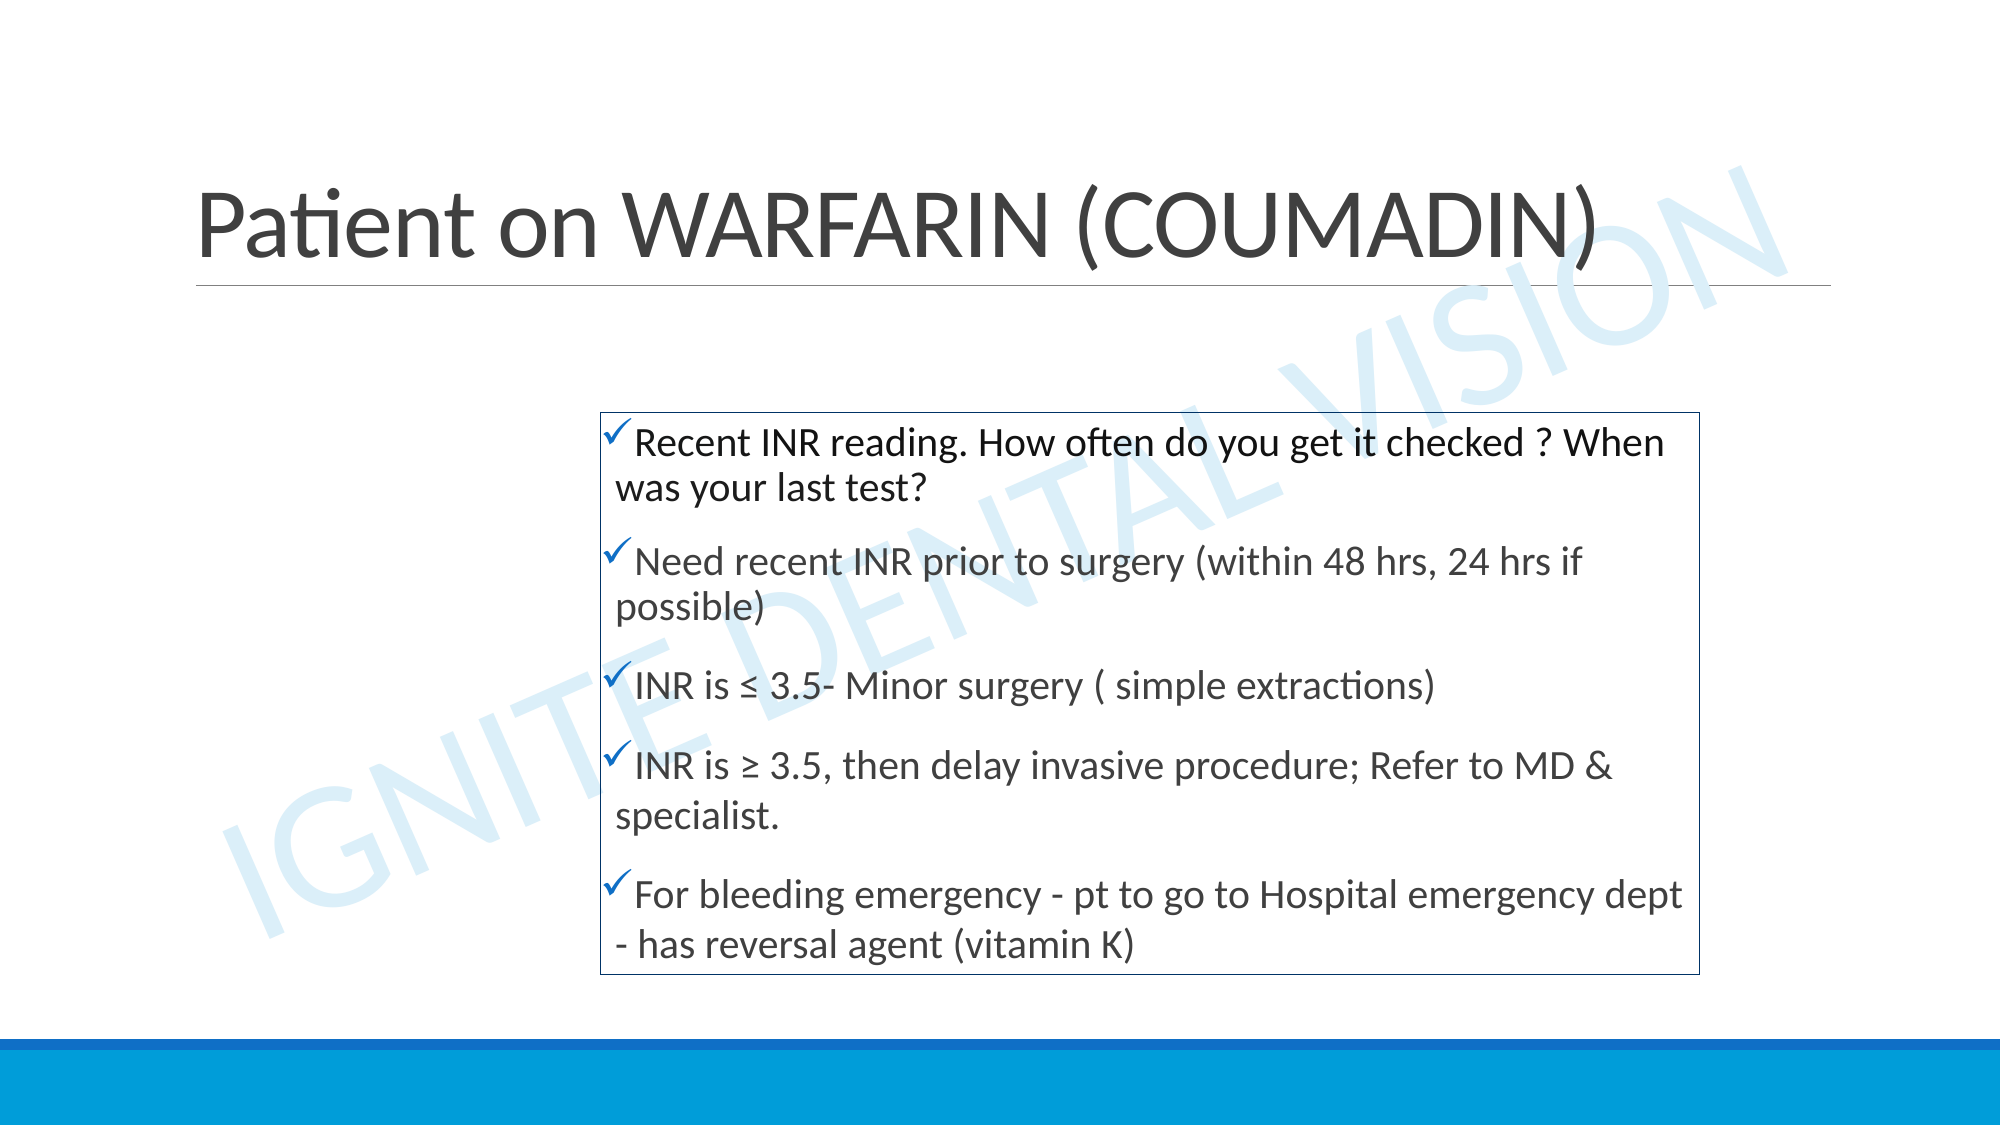

# Patient on WARFARIN (COUMADIN)
Recent INR reading. How often do you get it checked ? When was your last test?
Need recent INR prior to surgery (within 48 hrs, 24 hrs if possible)
INR is ≤ 3.5- Minor surgery ( simple extractions)
INR is ≥ 3.5, then delay invasive procedure; Refer to MD & specialist.
For bleeding emergency - pt to go to Hospital emergency dept - has reversal agent (vitamin K)